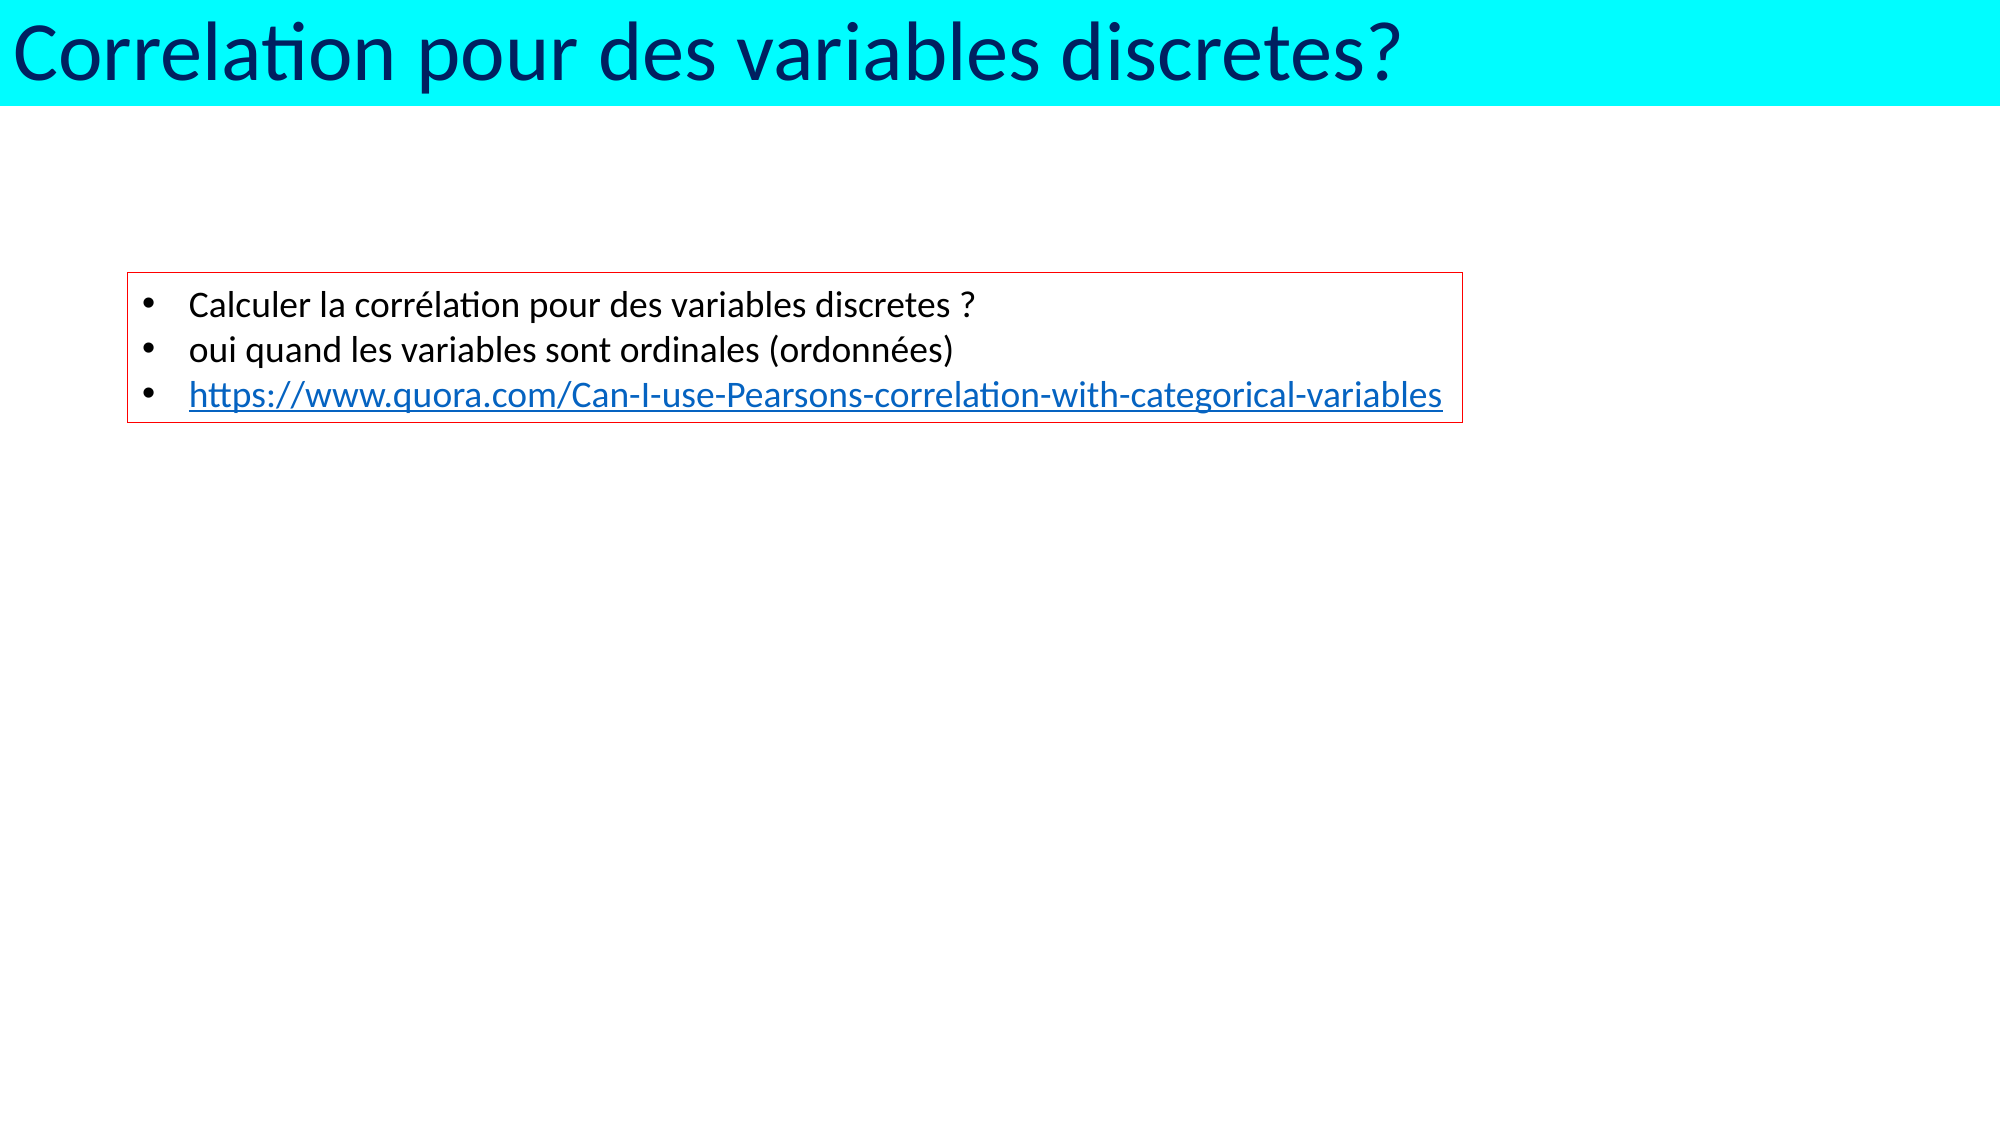

Correlation pour des variables discretes?
Calculer la corrélation pour des variables discretes ?
oui quand les variables sont ordinales (ordonnées)
https://www.quora.com/Can-I-use-Pearsons-correlation-with-categorical-variables